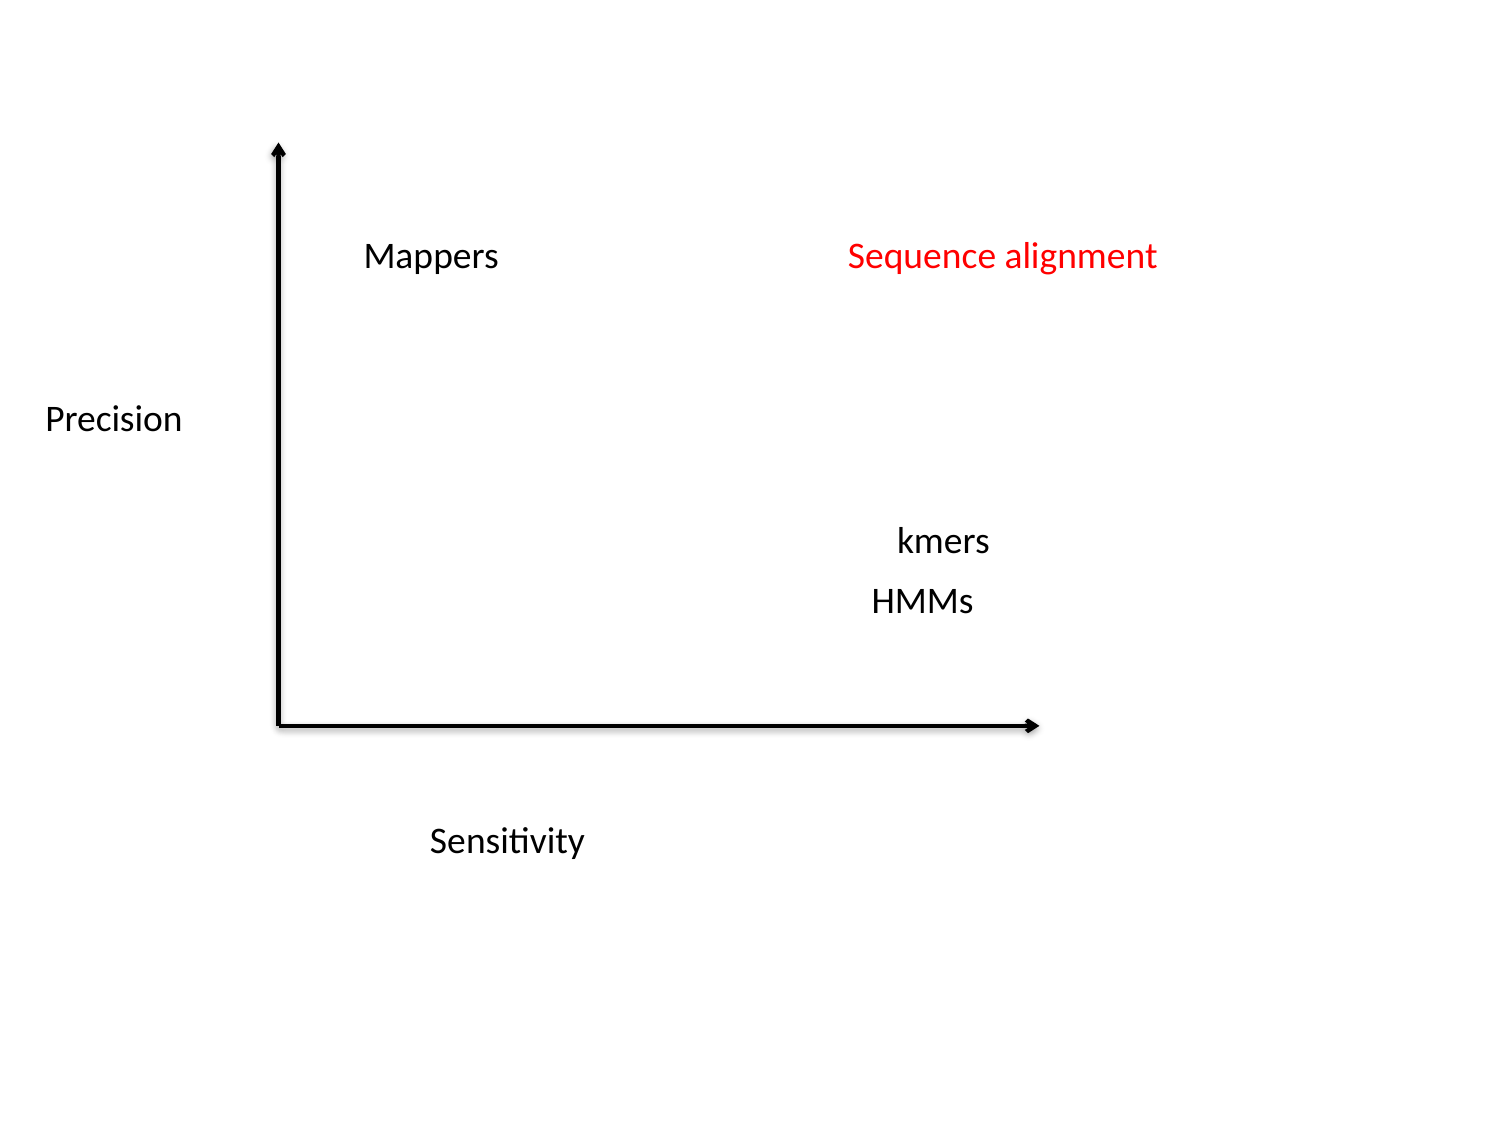

Mappers
Sequence alignment
Precision
kmers
HMMs
Sensitivity